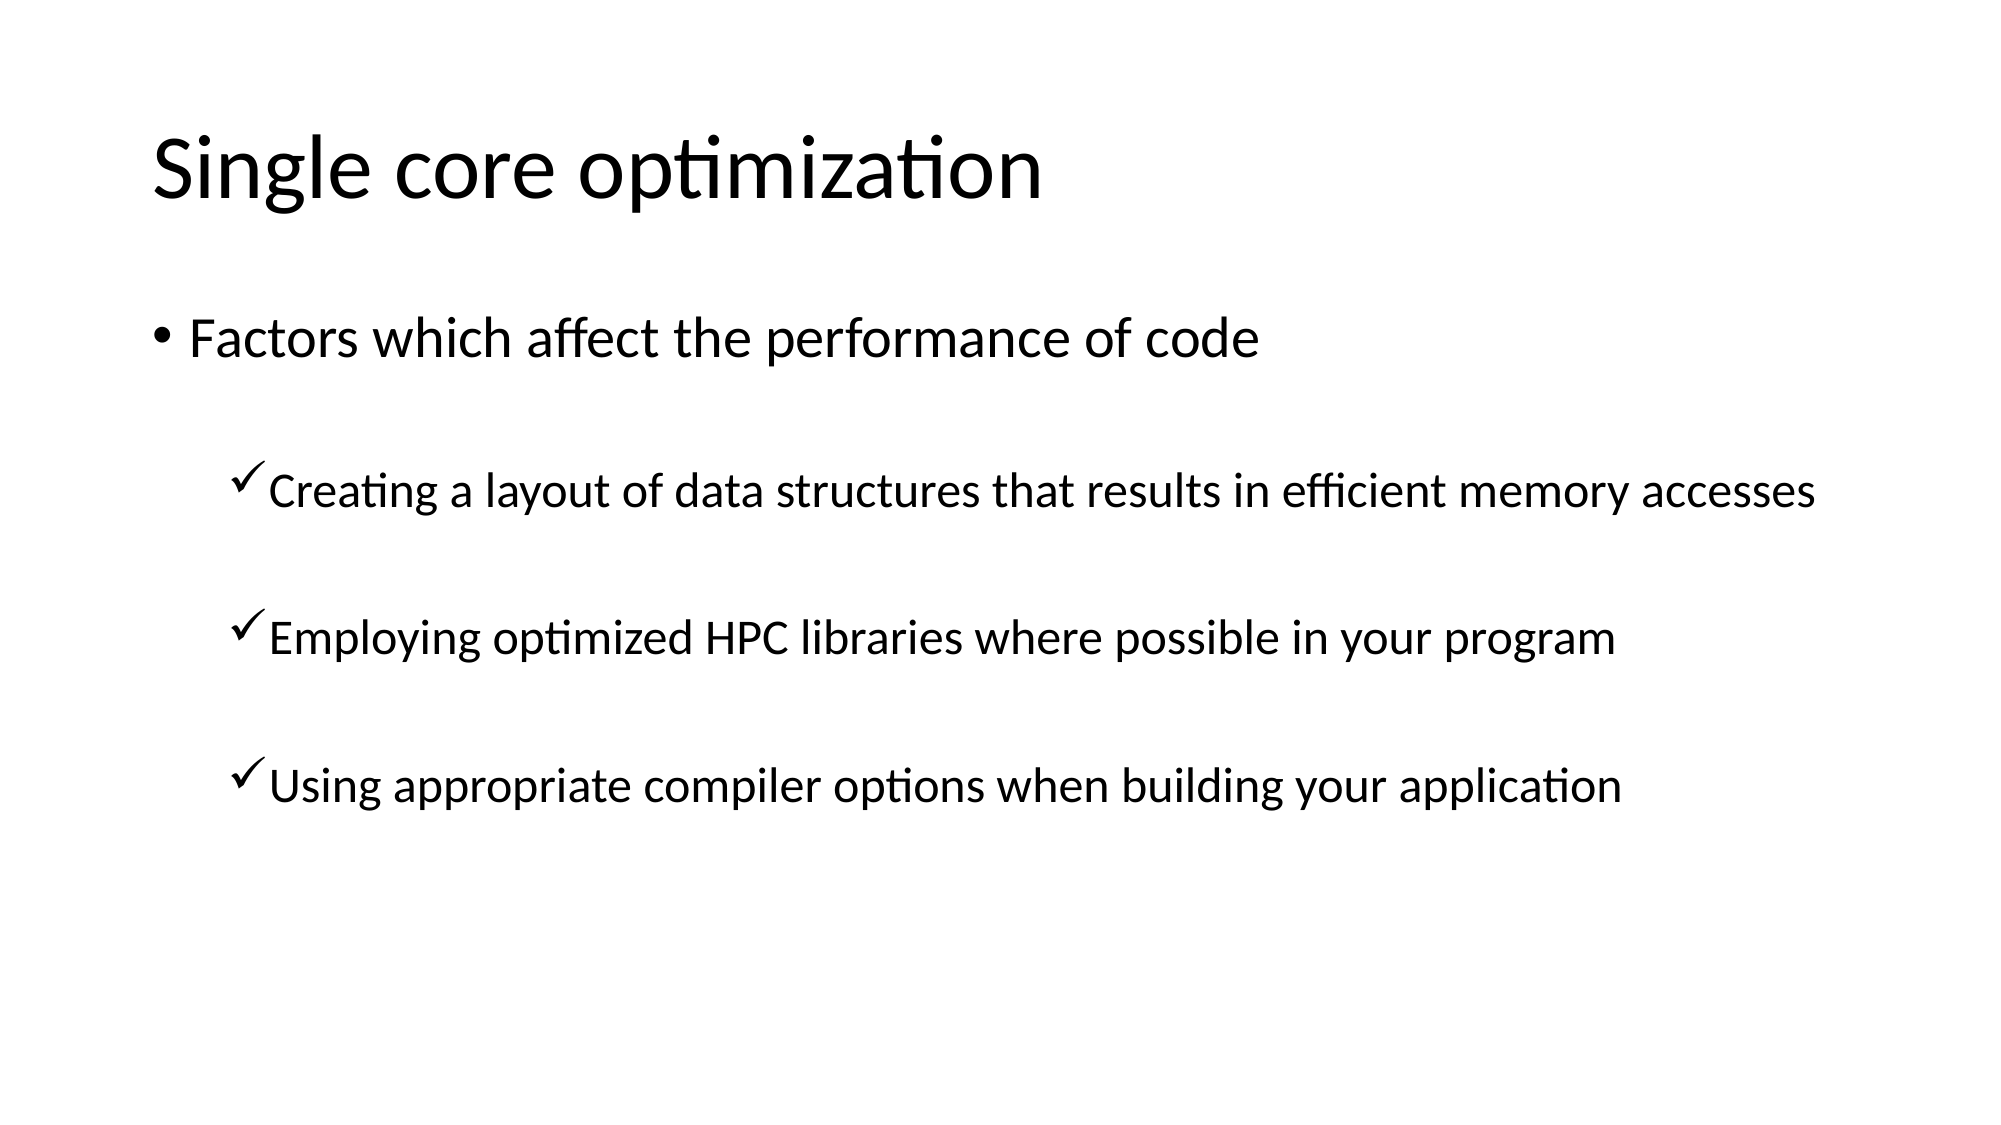

# Single core optimization
Factors which affect the performance of code

Creating a layout of data structures that results in efficient memory accesses

Employing optimized HPC libraries where possible in your program

Using appropriate compiler options when building your application